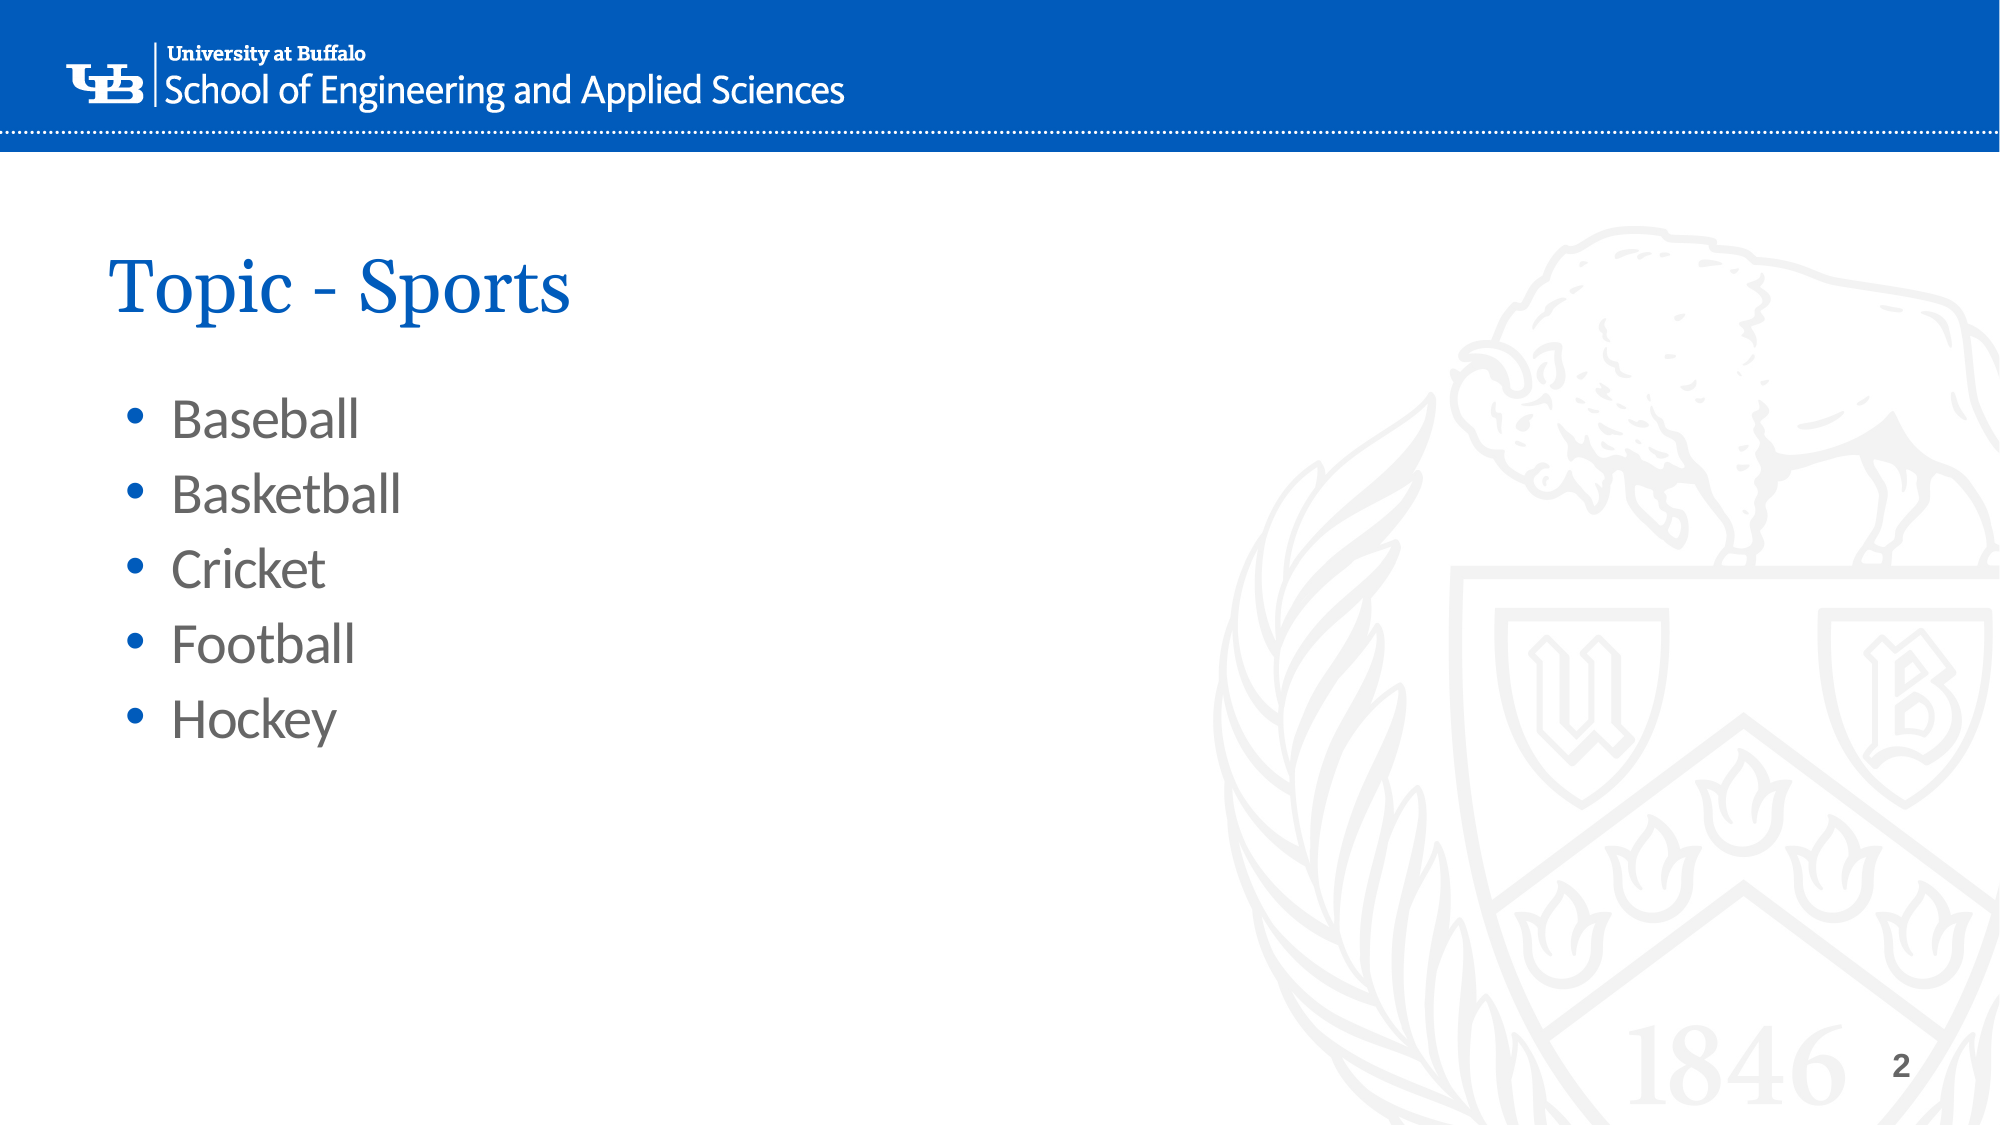

# Topic - Sports
Baseball
Basketball
Cricket
Football
Hockey